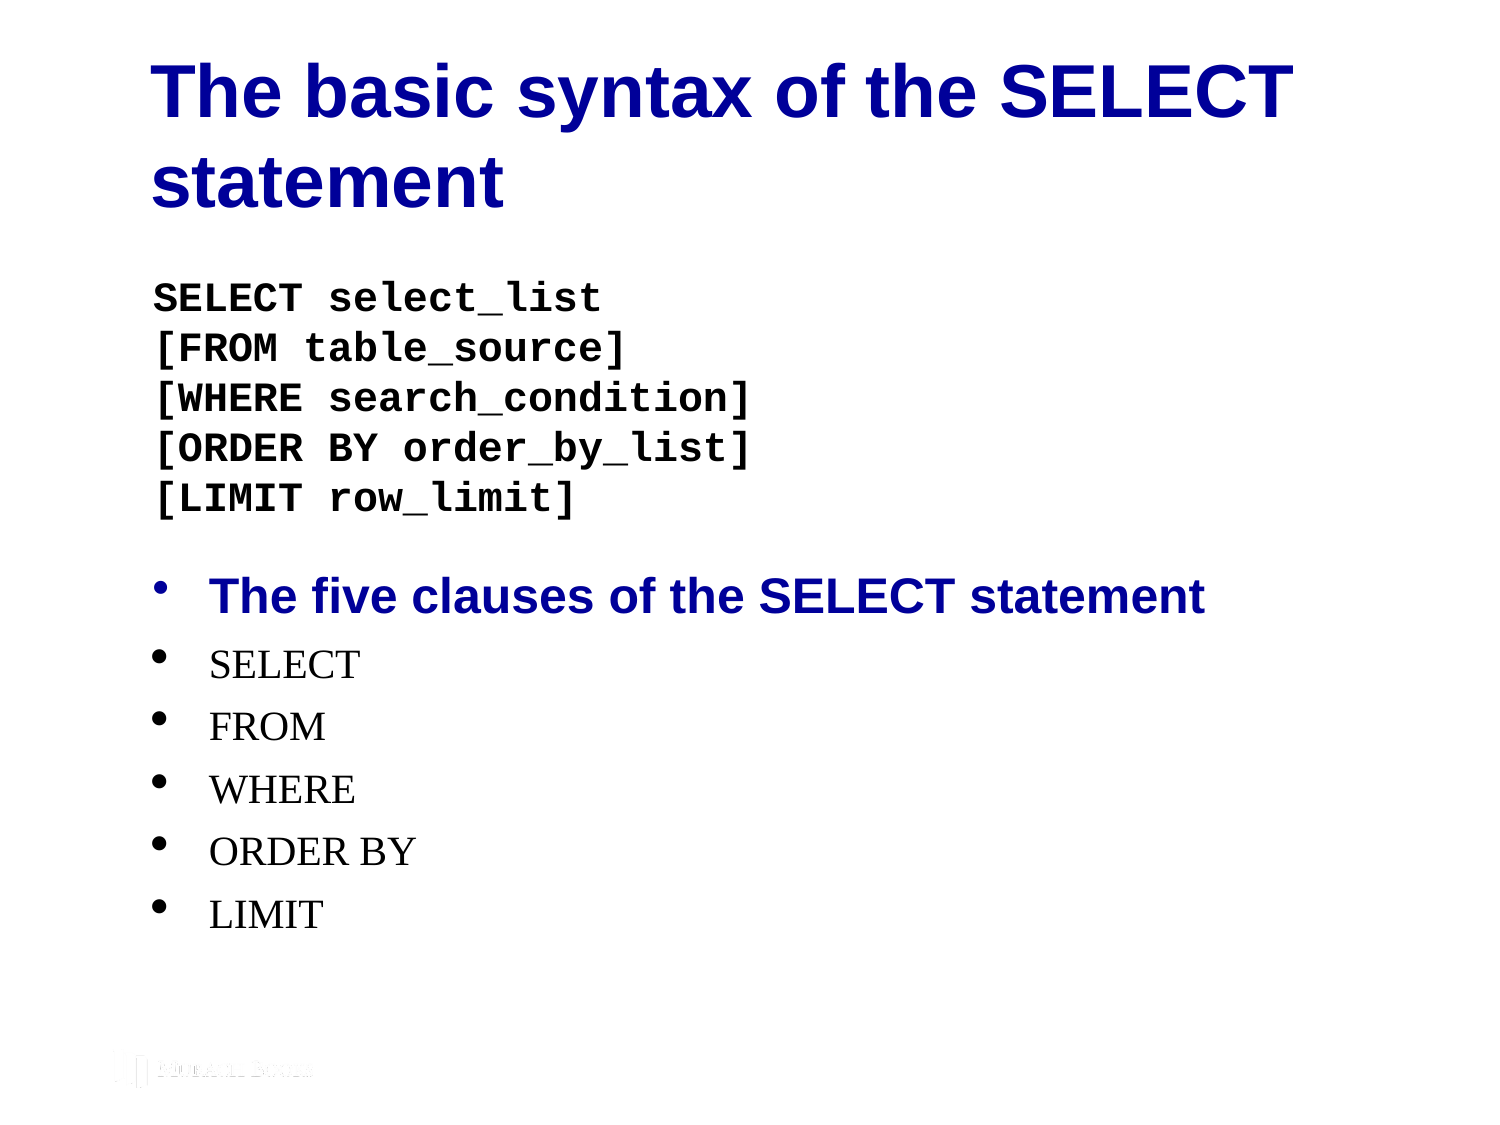

# The basic syntax of the SELECT statement
SELECT select_list
[FROM table_source]
[WHERE search_condition]
[ORDER BY order_by_list]
[LIMIT row_limit]
The five clauses of the SELECT statement
SELECT
FROM
WHERE
ORDER BY
LIMIT

© 2019, Mike Murach & Associates, Inc.
Murach’s MySQL 3rd Edition

C3, Slide 88